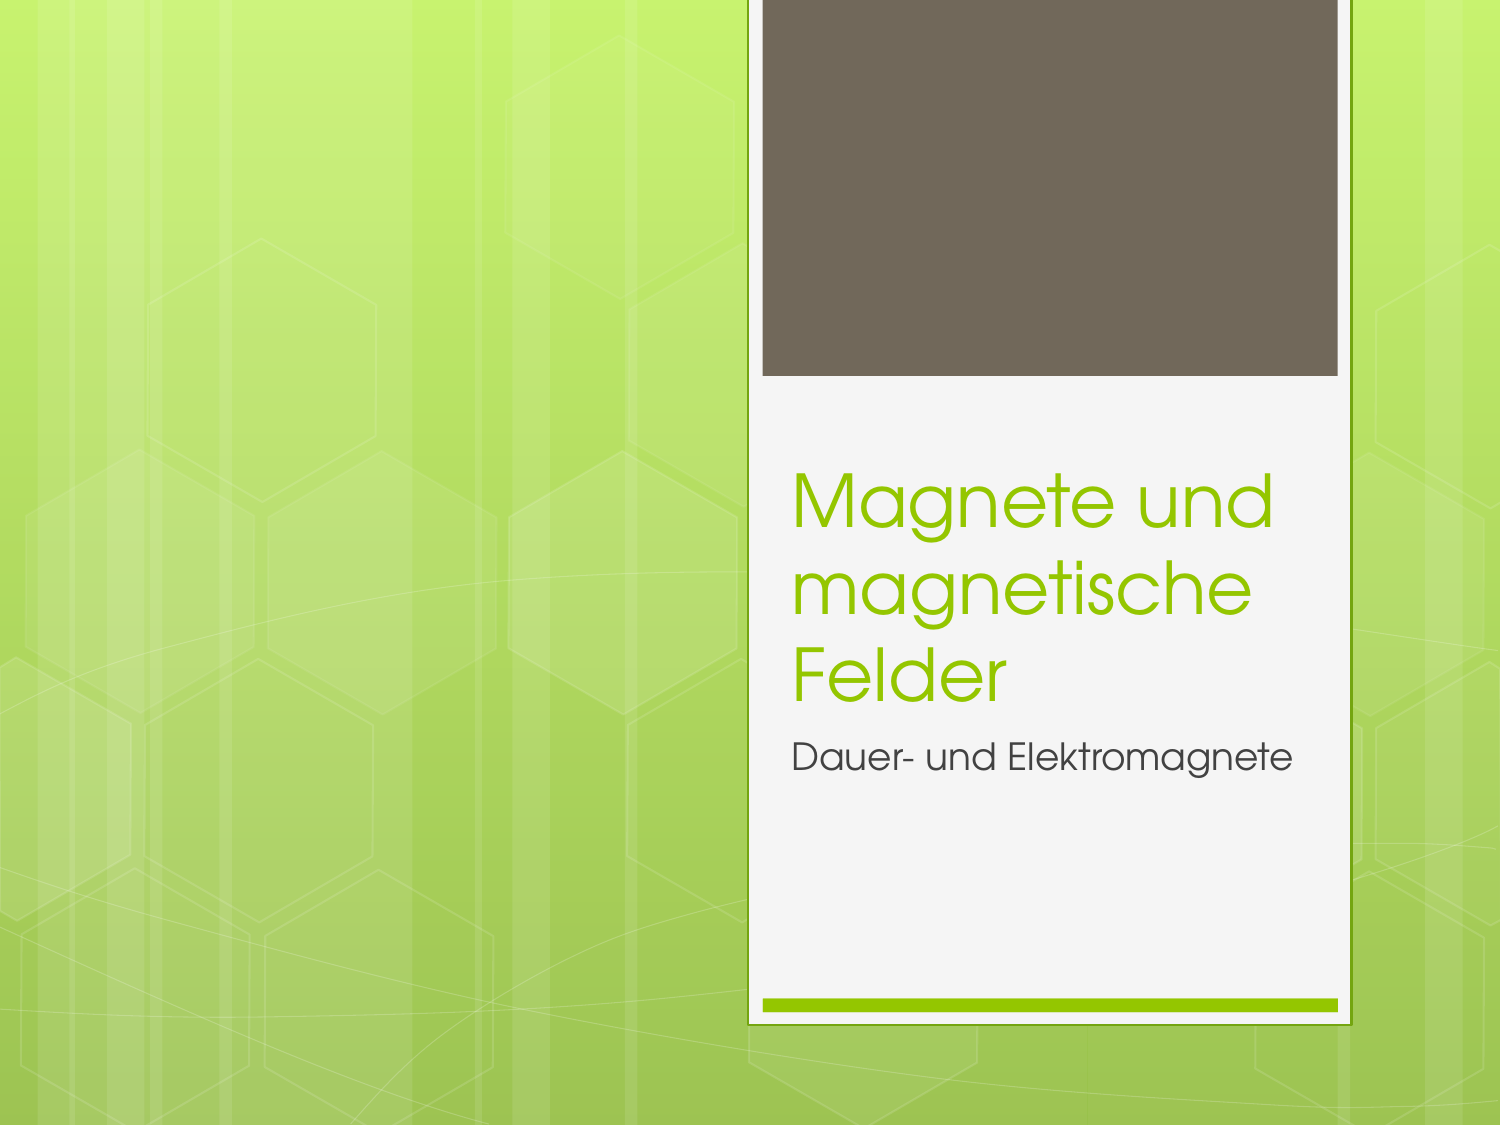

# Magnete und magnetische Felder
Dauer- und Elektromagnete